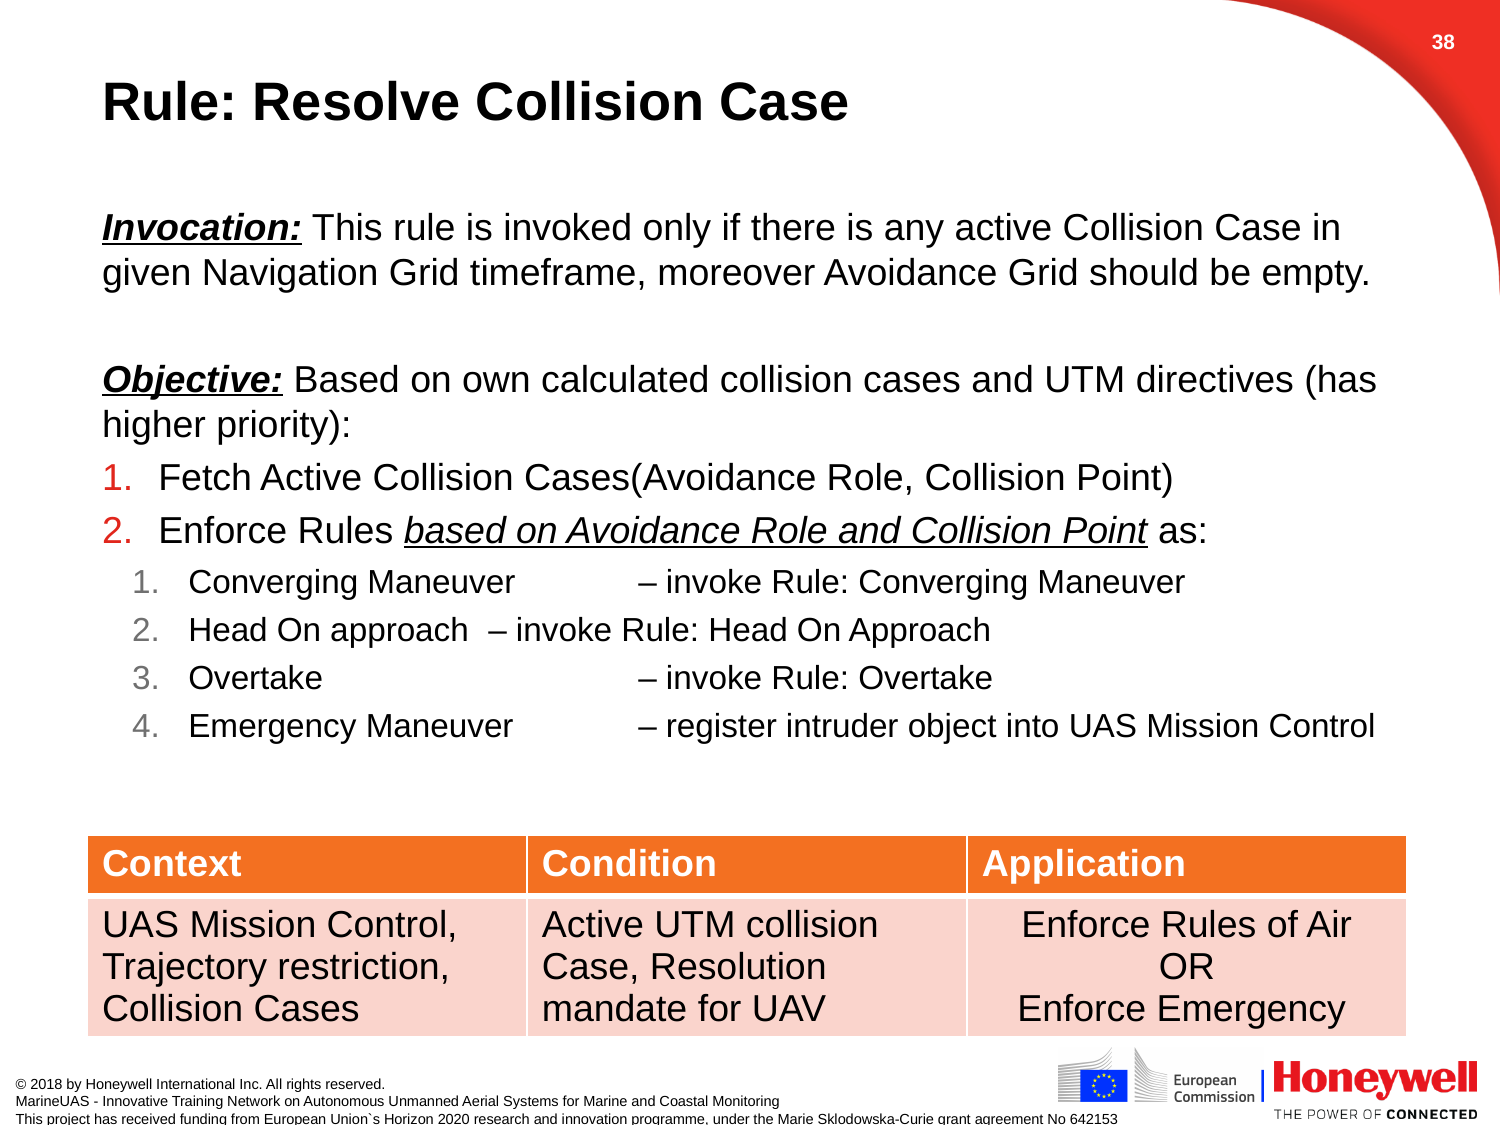

38
# Rule: Resolve Collision Case
Invocation: This rule is invoked only if there is any active Collision Case in given Navigation Grid timeframe, moreover Avoidance Grid should be empty.

Objective: Based on own calculated collision cases and UTM directives (has higher priority):
Fetch Active Collision Cases(Avoidance Role, Collision Point)
Enforce Rules based on Avoidance Role and Collision Point as:
Converging Maneuver 	– invoke Rule: Converging Maneuver
Head On approach 	– invoke Rule: Head On Approach
Overtake 			– invoke Rule: Overtake
Emergency Maneuver 	– register intruder object into UAS Mission Control
| Context | Condition | Application |
| --- | --- | --- |
| UAS Mission Control, Trajectory restriction, Collision Cases | Active UTM collision Case, Resolution mandate for UAV | Enforce Rules of Air OR Enforce Emergency |